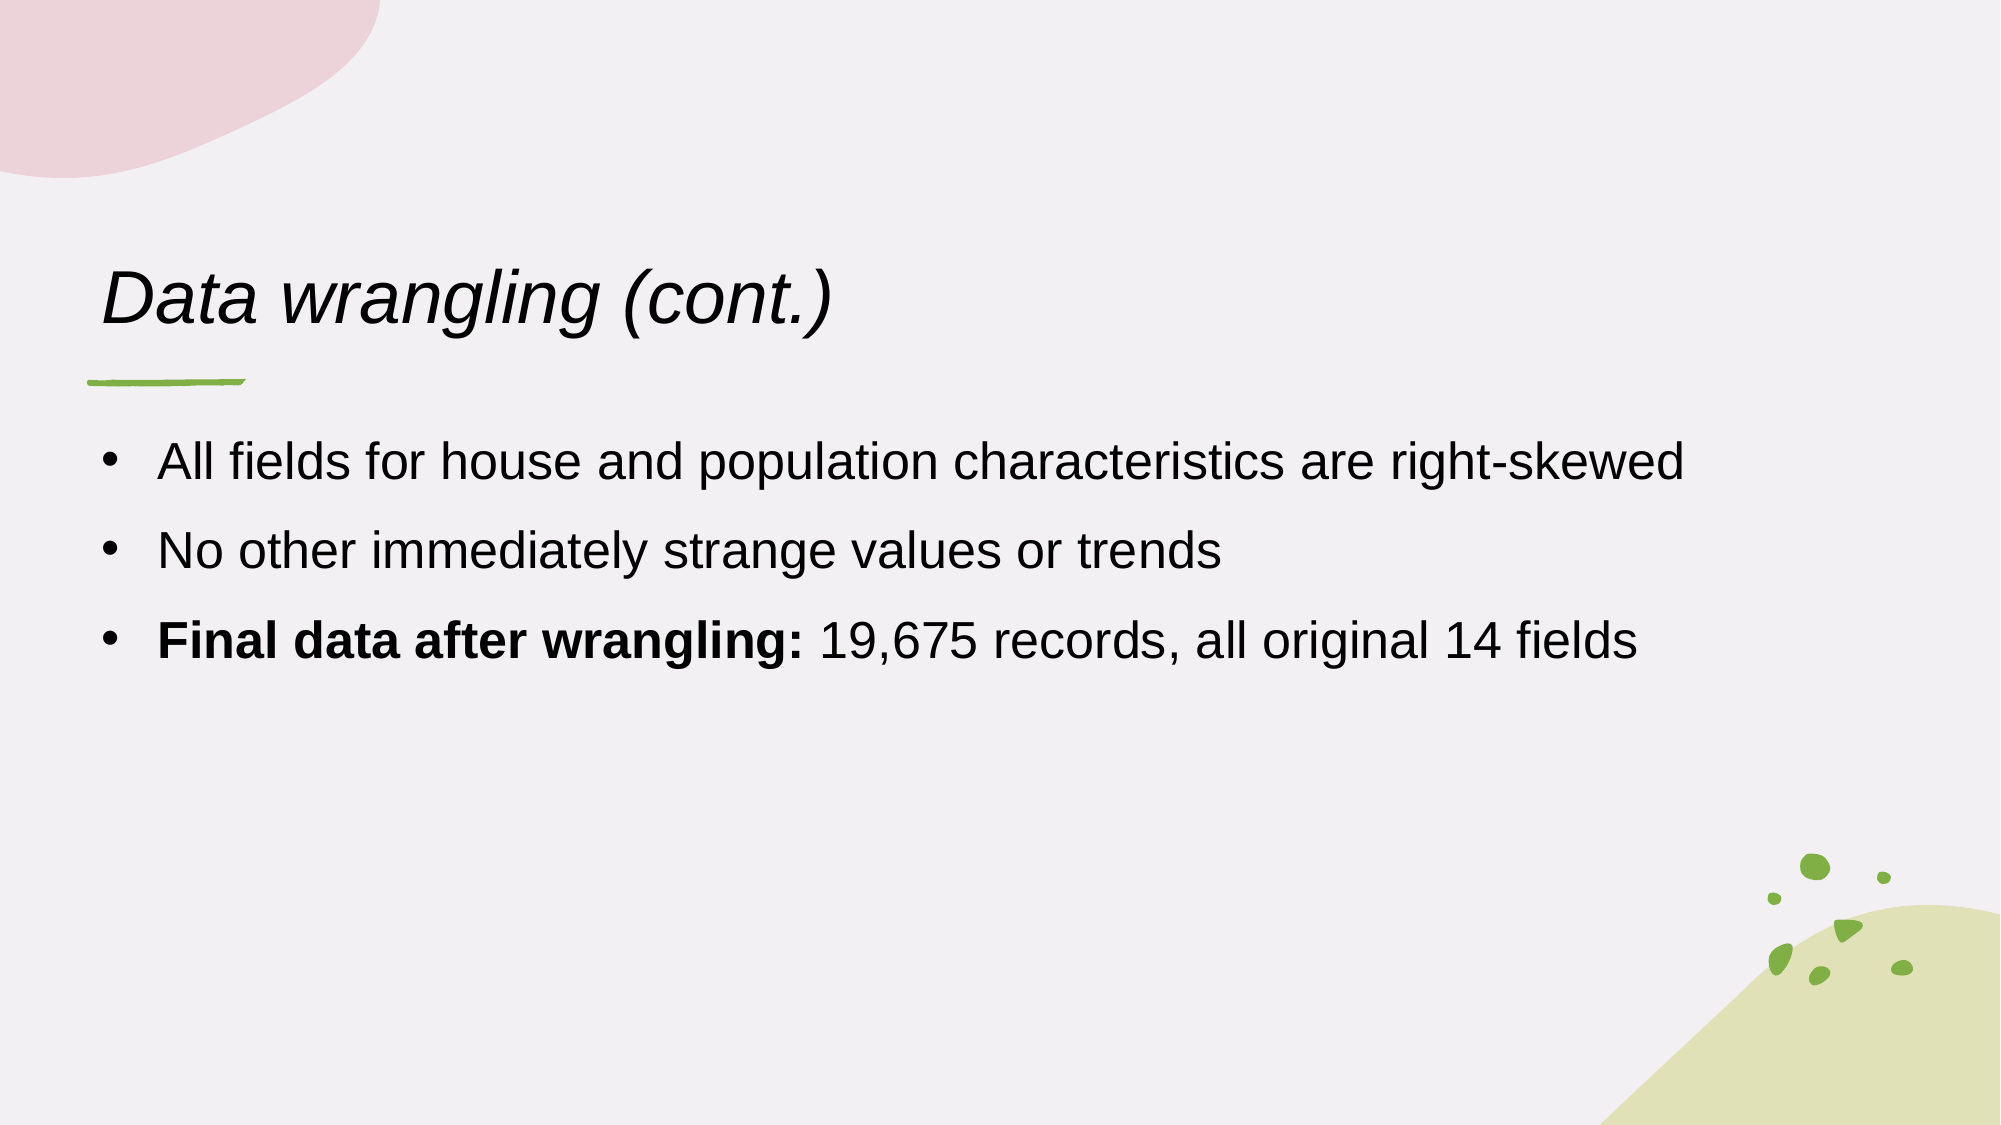

# Data wrangling (cont.)
All fields for house and population characteristics are right-skewed
No other immediately strange values or trends
Final data after wrangling: 19,675 records, all original 14 fields